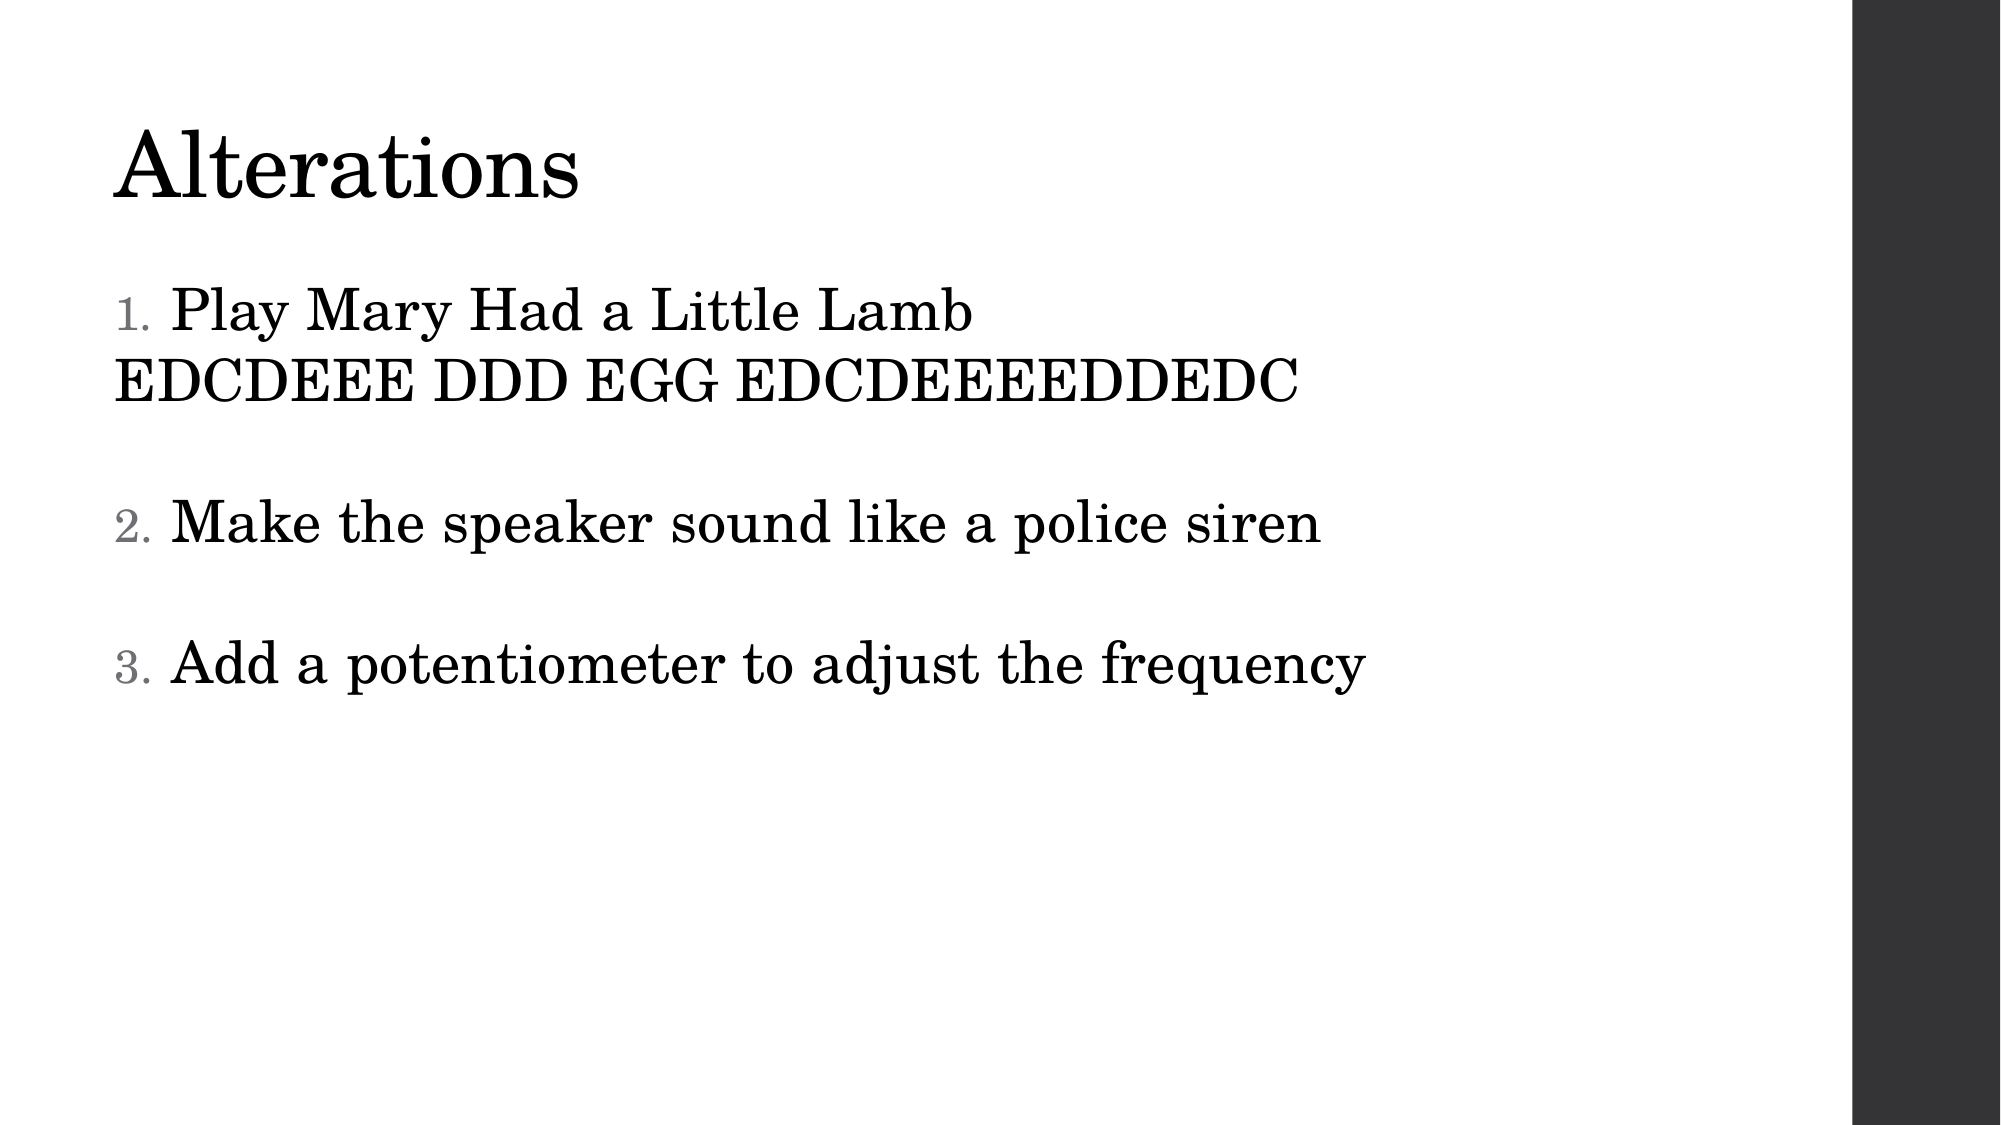

# Alterations
Play Mary Had a Little Lamb
EDCDEEE DDD EGG EDCDEEEEDDEDC

Make the speaker sound like a police siren

Add a potentiometer to adjust the frequency